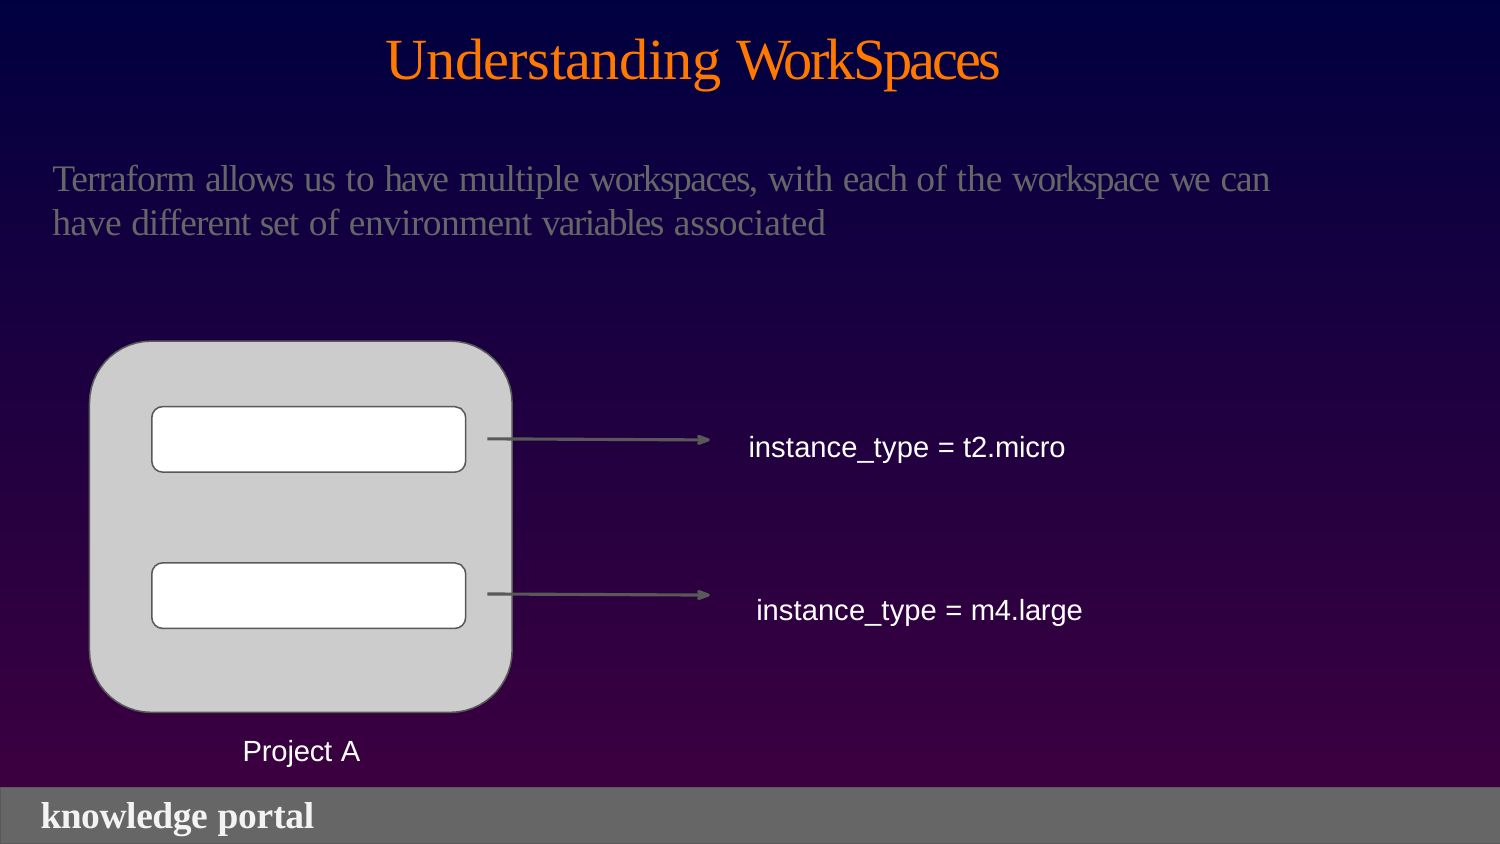

# Understanding WorkSpaces
Terraform allows us to have multiple workspaces, with each of the workspace we can have different set of environment variables associated

Staging
instance_type = t2.micro

Production
instance_type = m4.large
Project A

knowledge portal